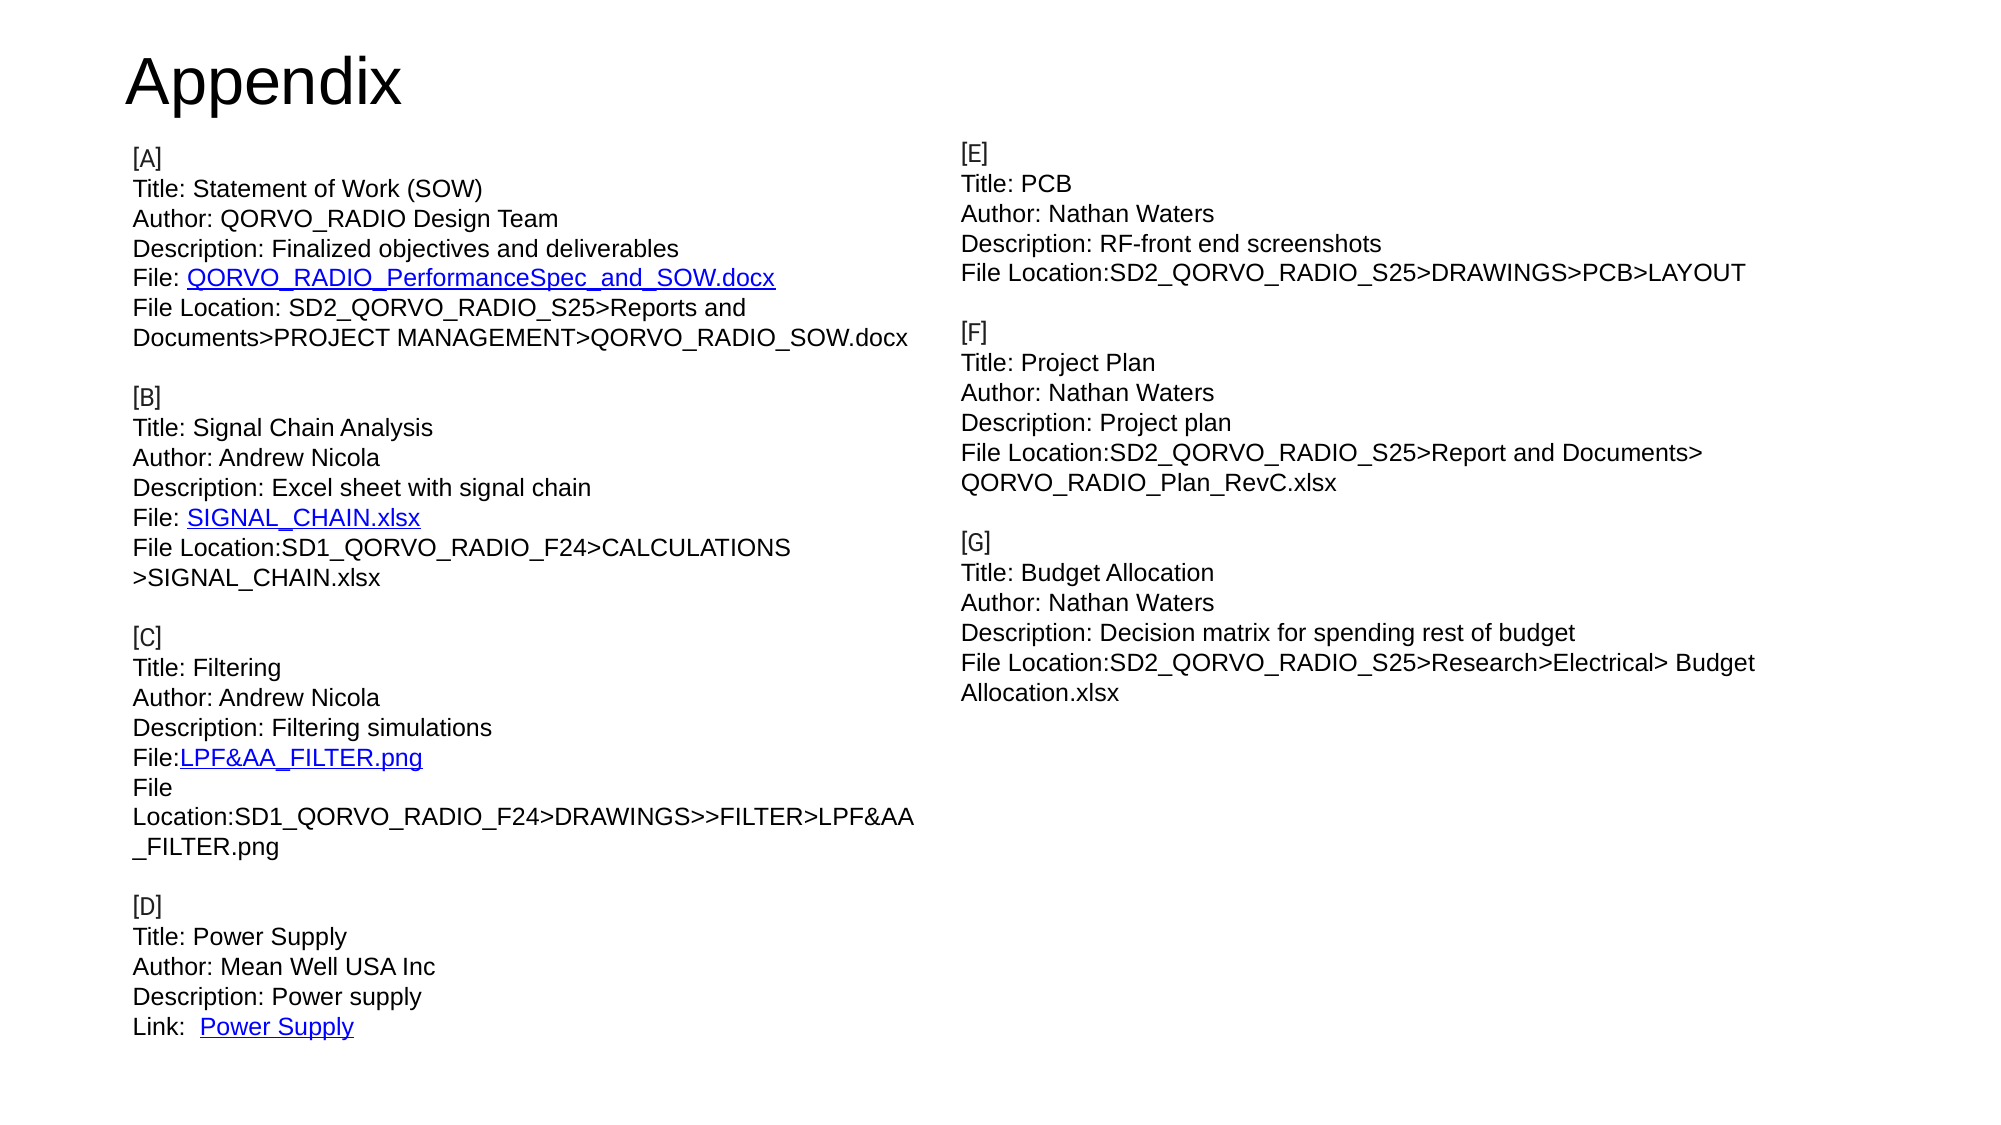

Appendix
[A]
Title: Statement of Work (SOW)
Author: QORVO_RADIO Design Team
Description: Finalized objectives and deliverables
File: QORVO_RADIO_PerformanceSpec_and_SOW.docx
File Location: SD2_QORVO_RADIO_S25>Reports and Documents>PROJECT MANAGEMENT>QORVO_RADIO_SOW.docx

[B]
Title: Signal Chain Analysis
Author: Andrew Nicola
Description: Excel sheet with signal chain
File: SIGNAL_CHAIN.xlsx
File Location:SD1_QORVO_RADIO_F24>CALCULATIONS >SIGNAL_CHAIN.xlsx

[C]
Title: Filtering
Author: Andrew Nicola
Description: Filtering simulations
File:LPF&AA_FILTER.png
File Location:SD1_QORVO_RADIO_F24>DRAWINGS>>FILTER>LPF&AA_FILTER.png

[D]
Title: Power Supply
Author: Mean Well USA Inc
Description: Power supply
Link:  Power Supply

[E]
Title: PCB
Author: Nathan Waters
Description: RF-front end screenshots
File Location:SD2_QORVO_RADIO_S25>DRAWINGS>PCB>LAYOUT

[F]
Title: Project Plan
Author: Nathan Waters
Description: Project plan
File Location:SD2_QORVO_RADIO_S25>Report and Documents> QORVO_RADIO_Plan_RevC.xlsx

[G]
Title: Budget Allocation
Author: Nathan Waters
Description: Decision matrix for spending rest of budget
File Location:SD2_QORVO_RADIO_S25>Research>Electrical> Budget Allocation.xlsx